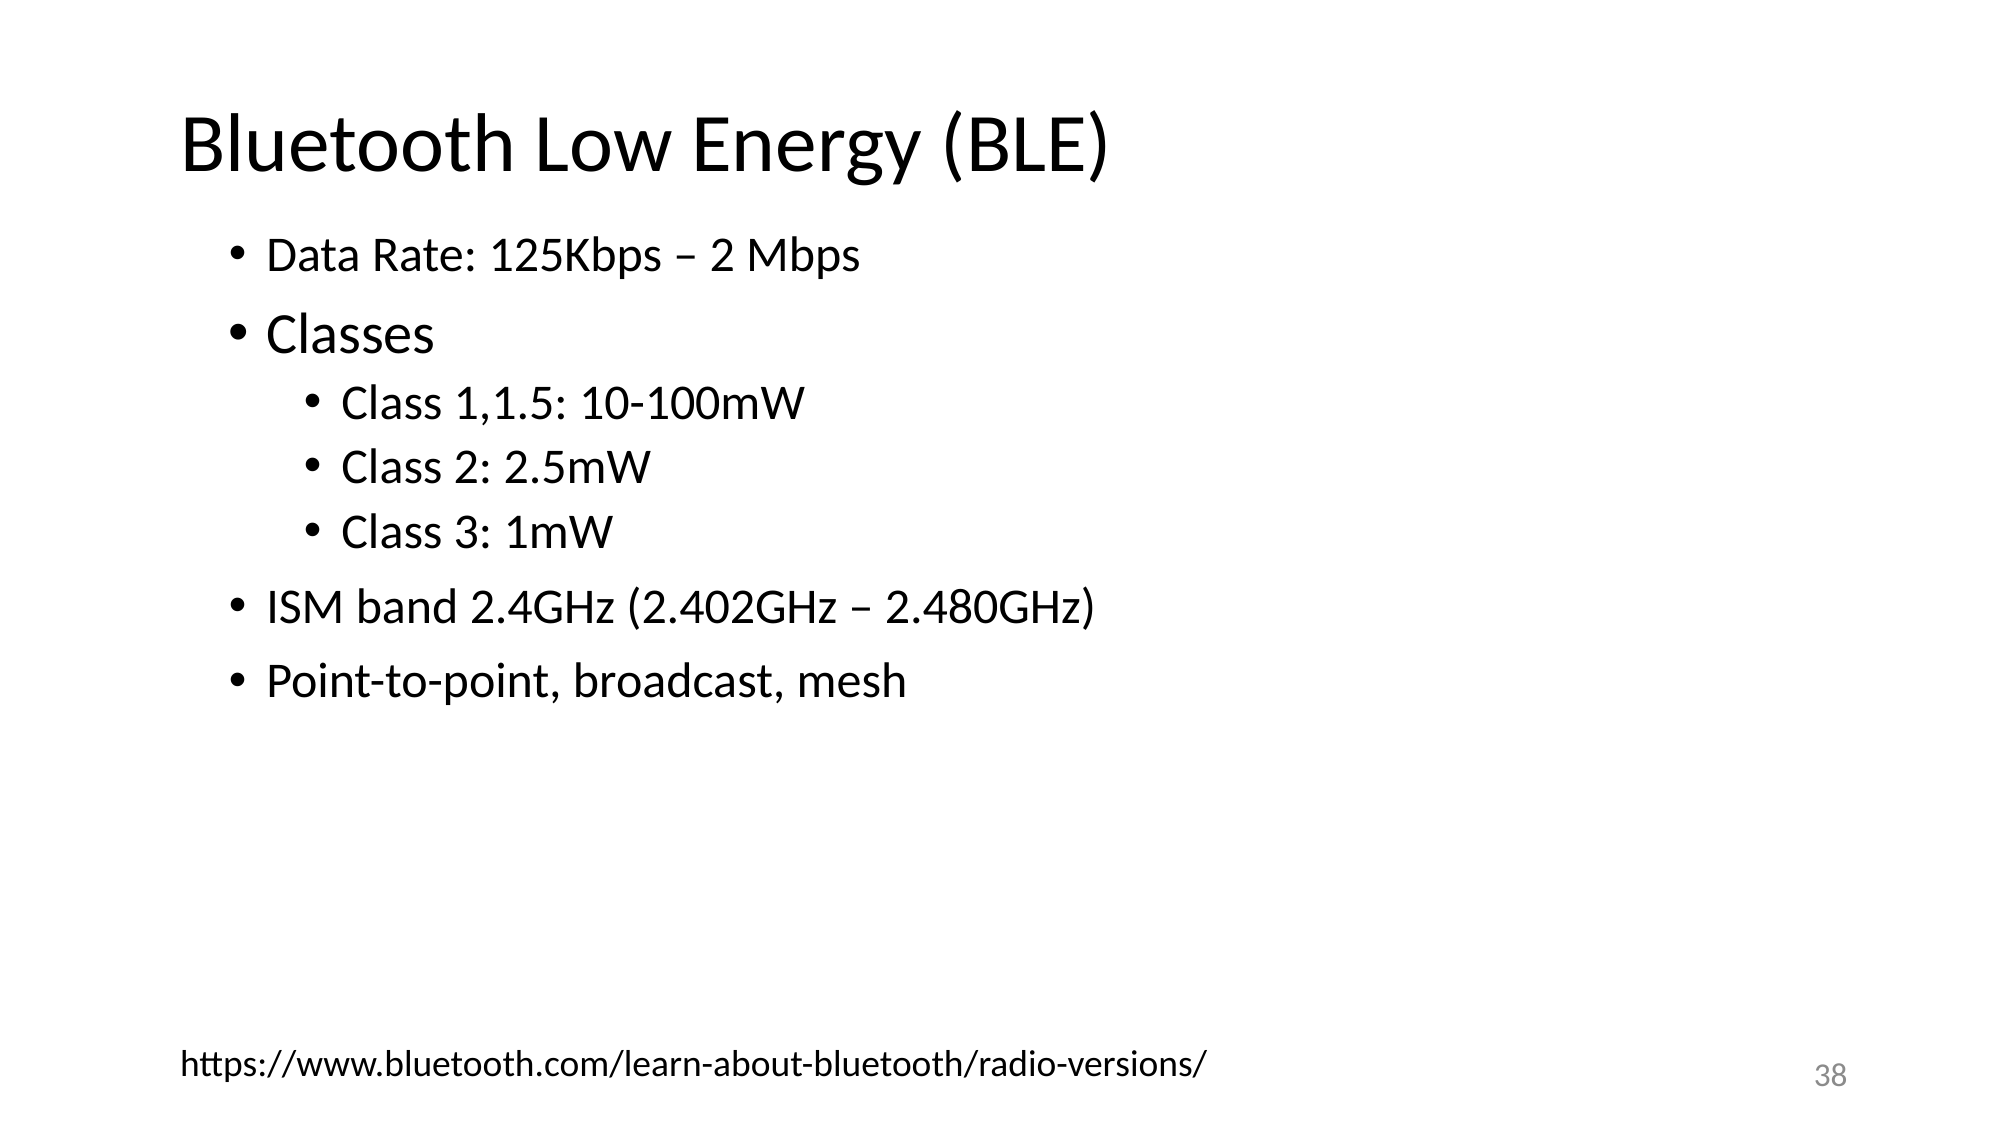

# Bluetooth Low Energy (BLE)
Data Rate: 125Kbps – 2 Mbps
Classes
Class 1,1.5: 10-100mW
Class 2: 2.5mW
Class 3: 1mW
ISM band 2.4GHz (2.402GHz – 2.480GHz)
Point-to-point, broadcast, mesh
https://www.bluetooth.com/learn-about-bluetooth/radio-versions/
38